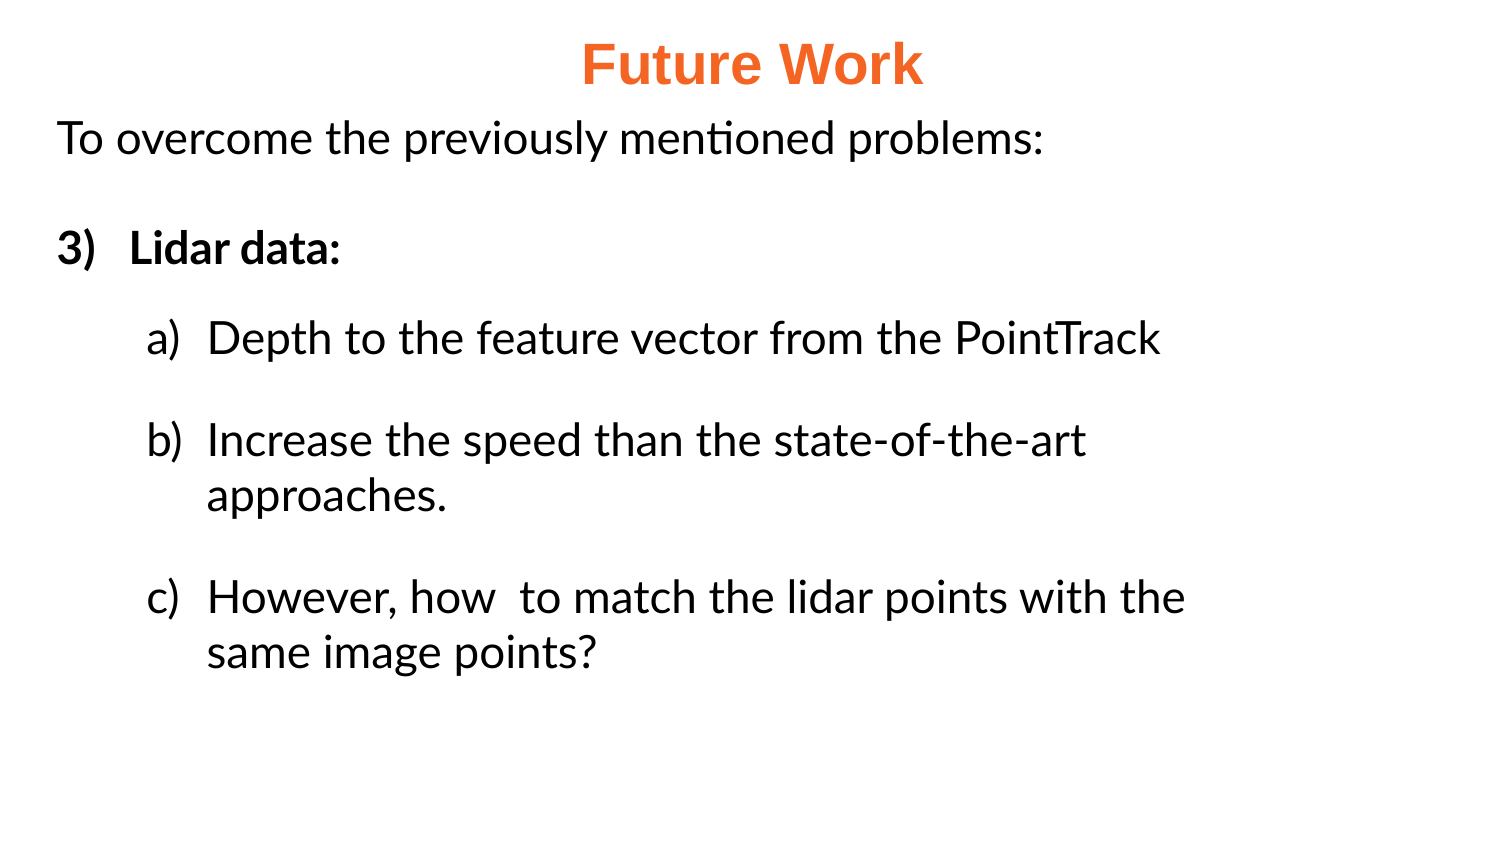

Future Work

To overcome the previously mentioned problems:

3)   Lidar data:

Depth to the feature vector from the PointTrack

Increase the speed than the state-of-the-art approaches.

However, how  to match the lidar points with the same image points?